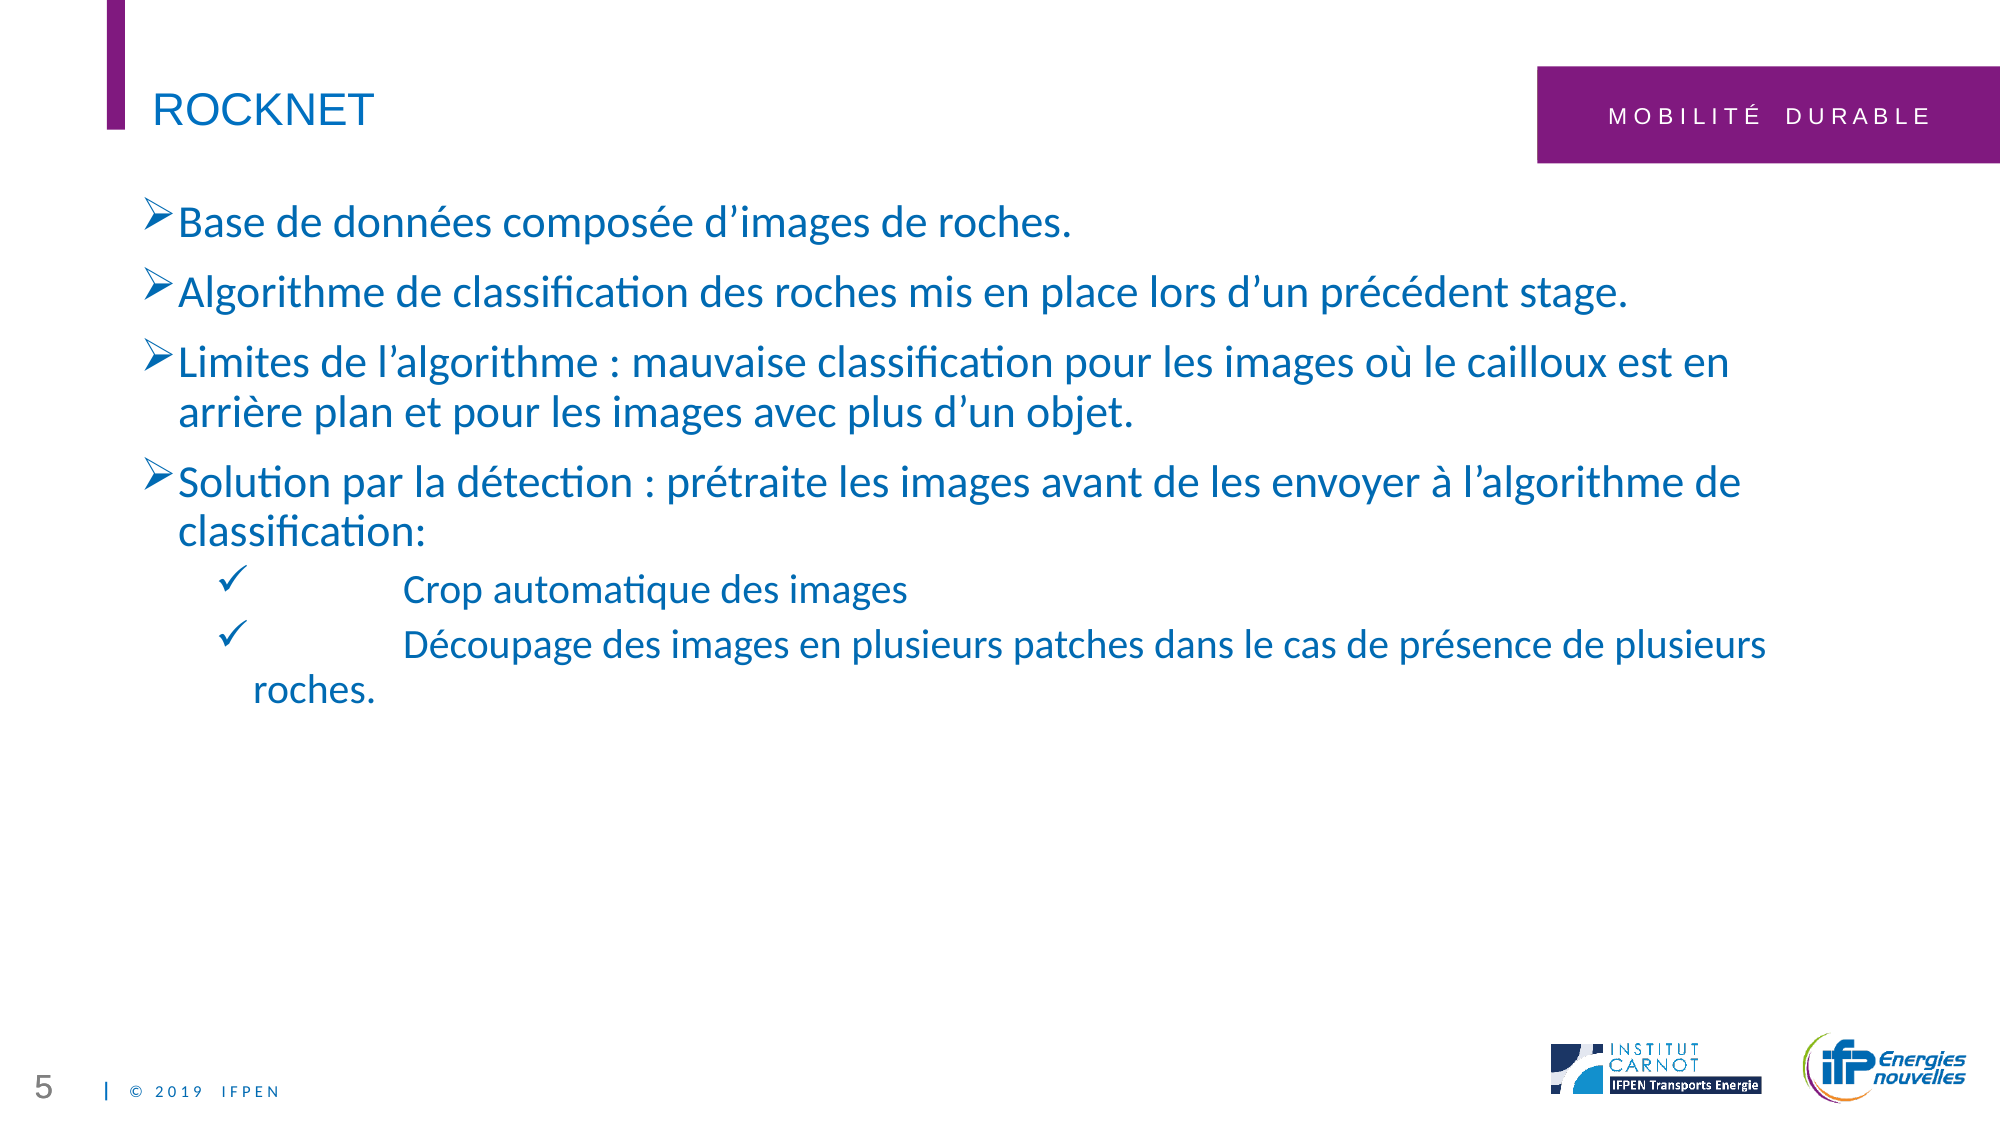

# ROCKNET
Base de données composée d’images de roches.
Algorithme de classification des roches mis en place lors d’un précédent stage.
Limites de l’algorithme : mauvaise classification pour les images où le cailloux est en arrière plan et pour les images avec plus d’un objet.
Solution par la détection : prétraite les images avant de les envoyer à l’algorithme de classification:
	Crop automatique des images
	Découpage des images en plusieurs patches dans le cas de présence de plusieurs roches.